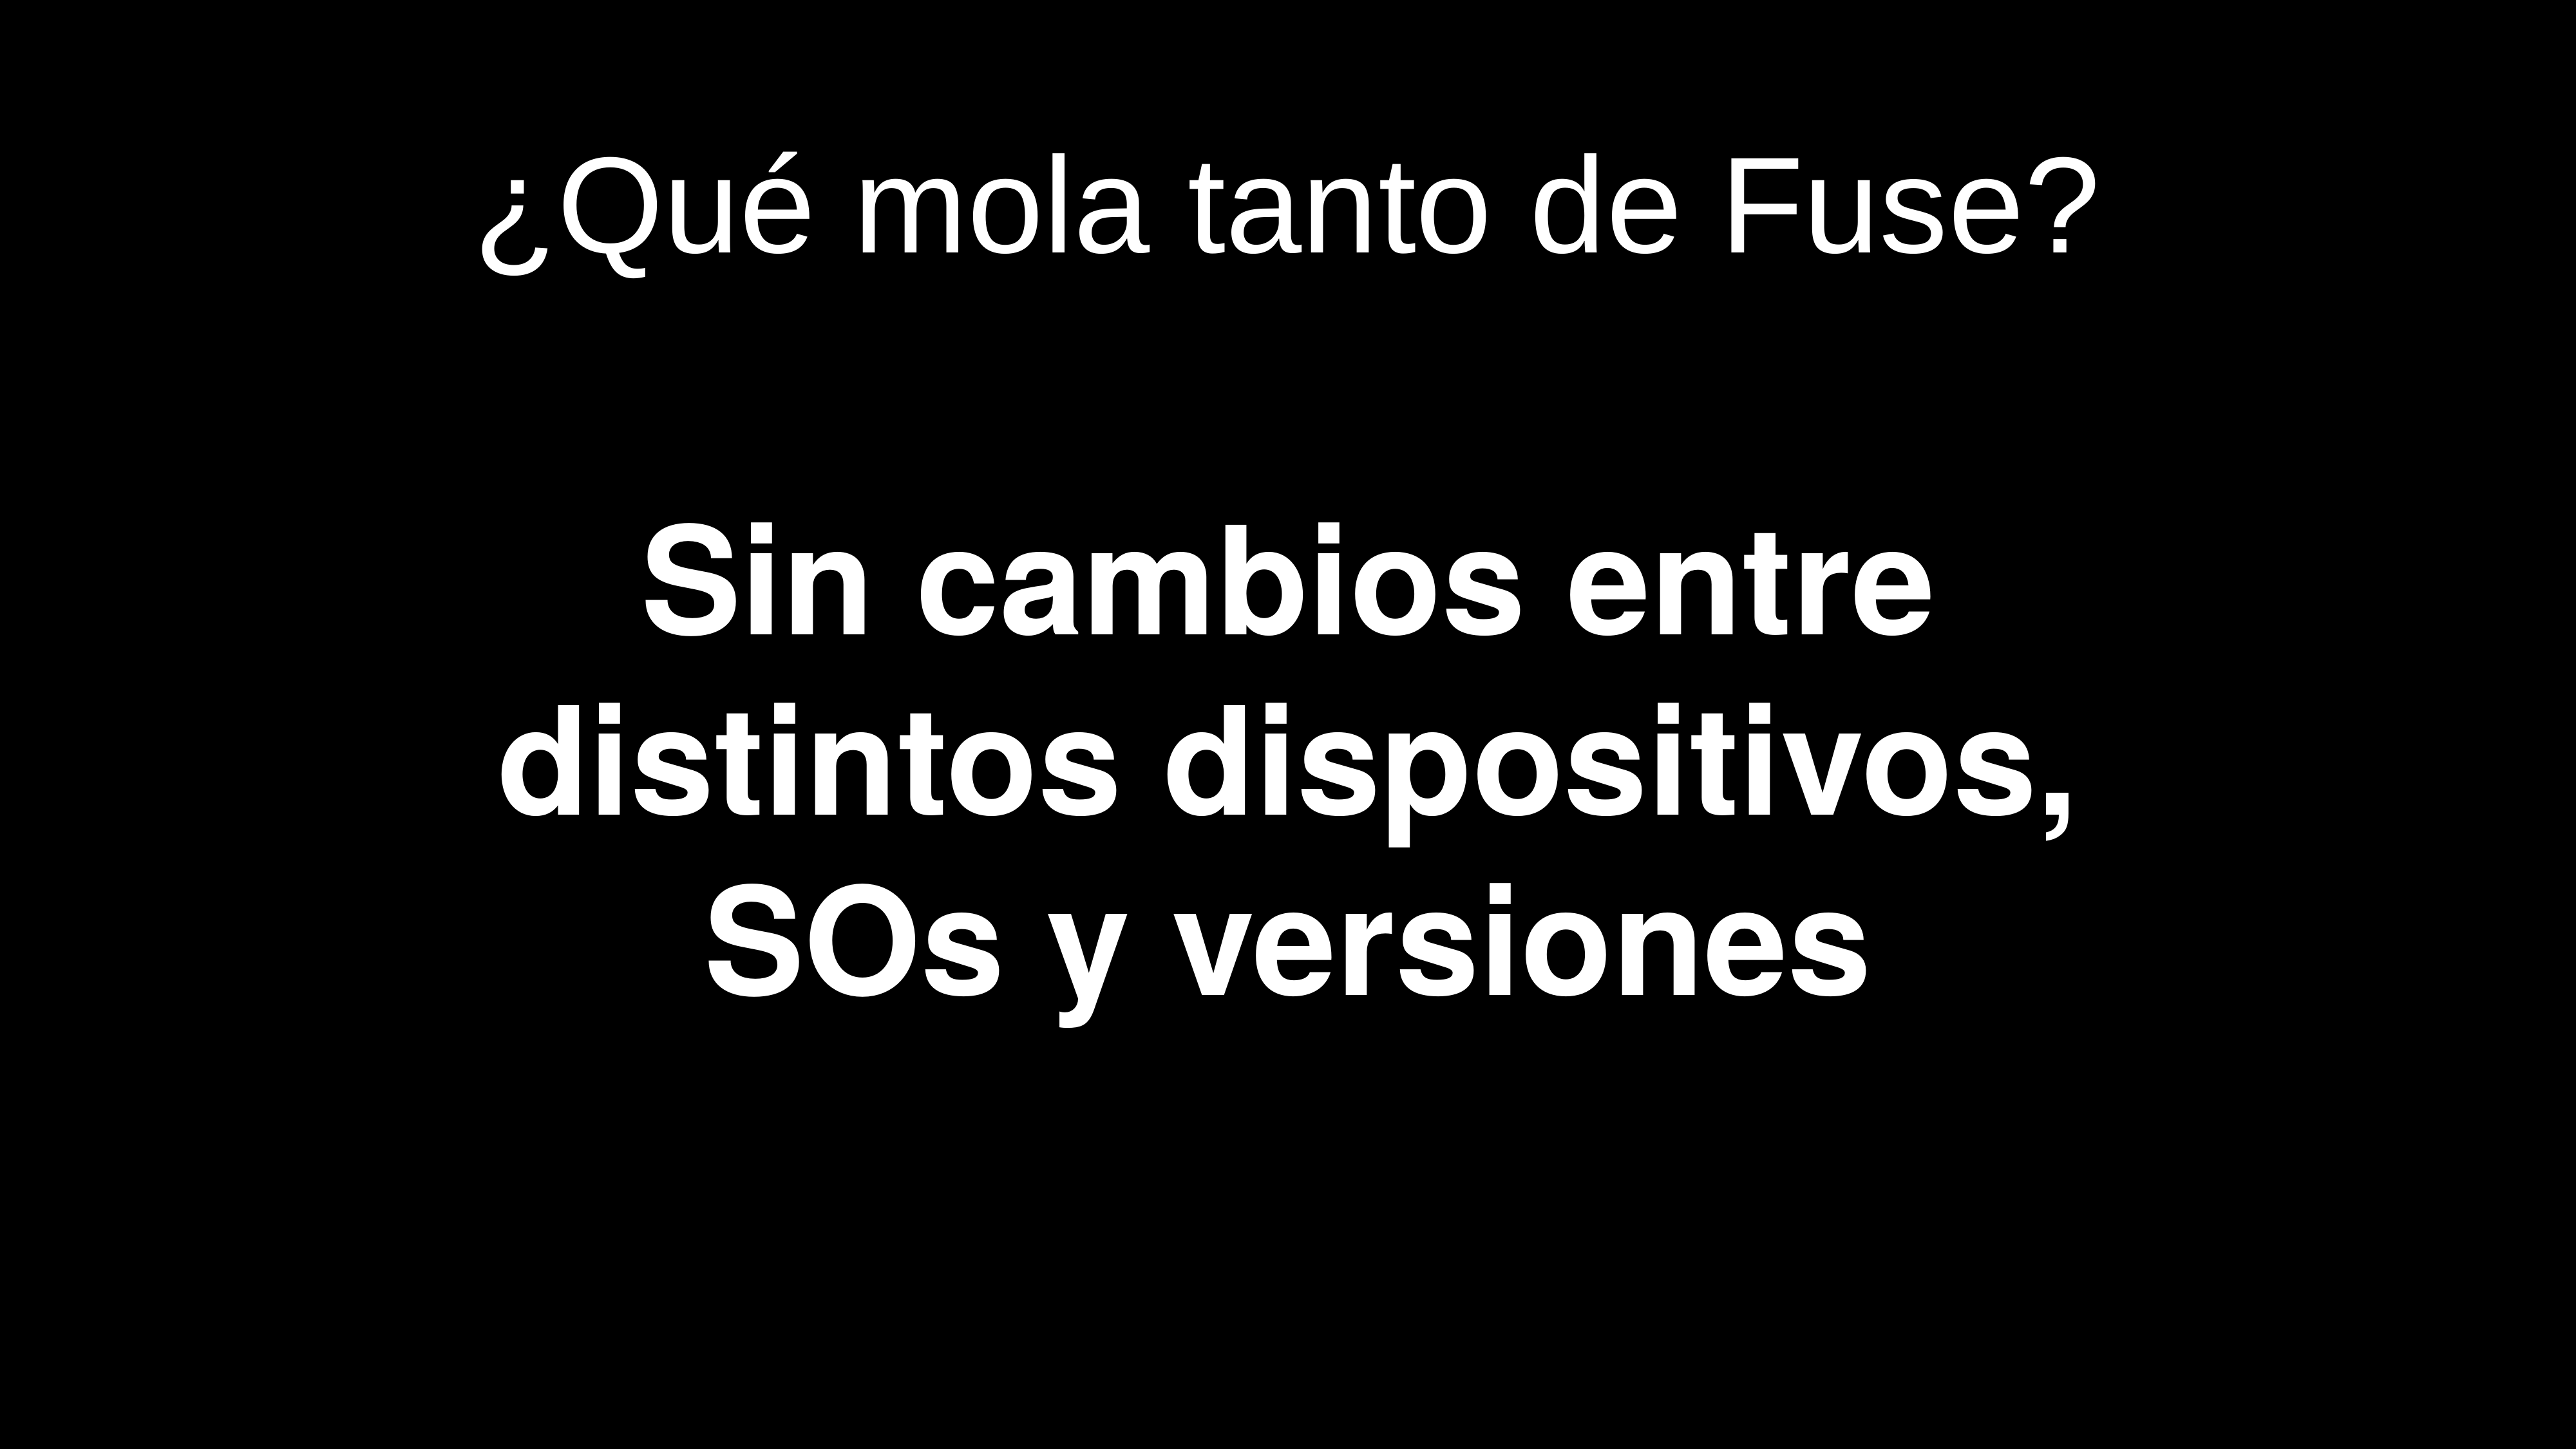

# ¿Qué mola tanto de Fuse?

Sin cambios entre distintos dispositivos, SOs y versiones